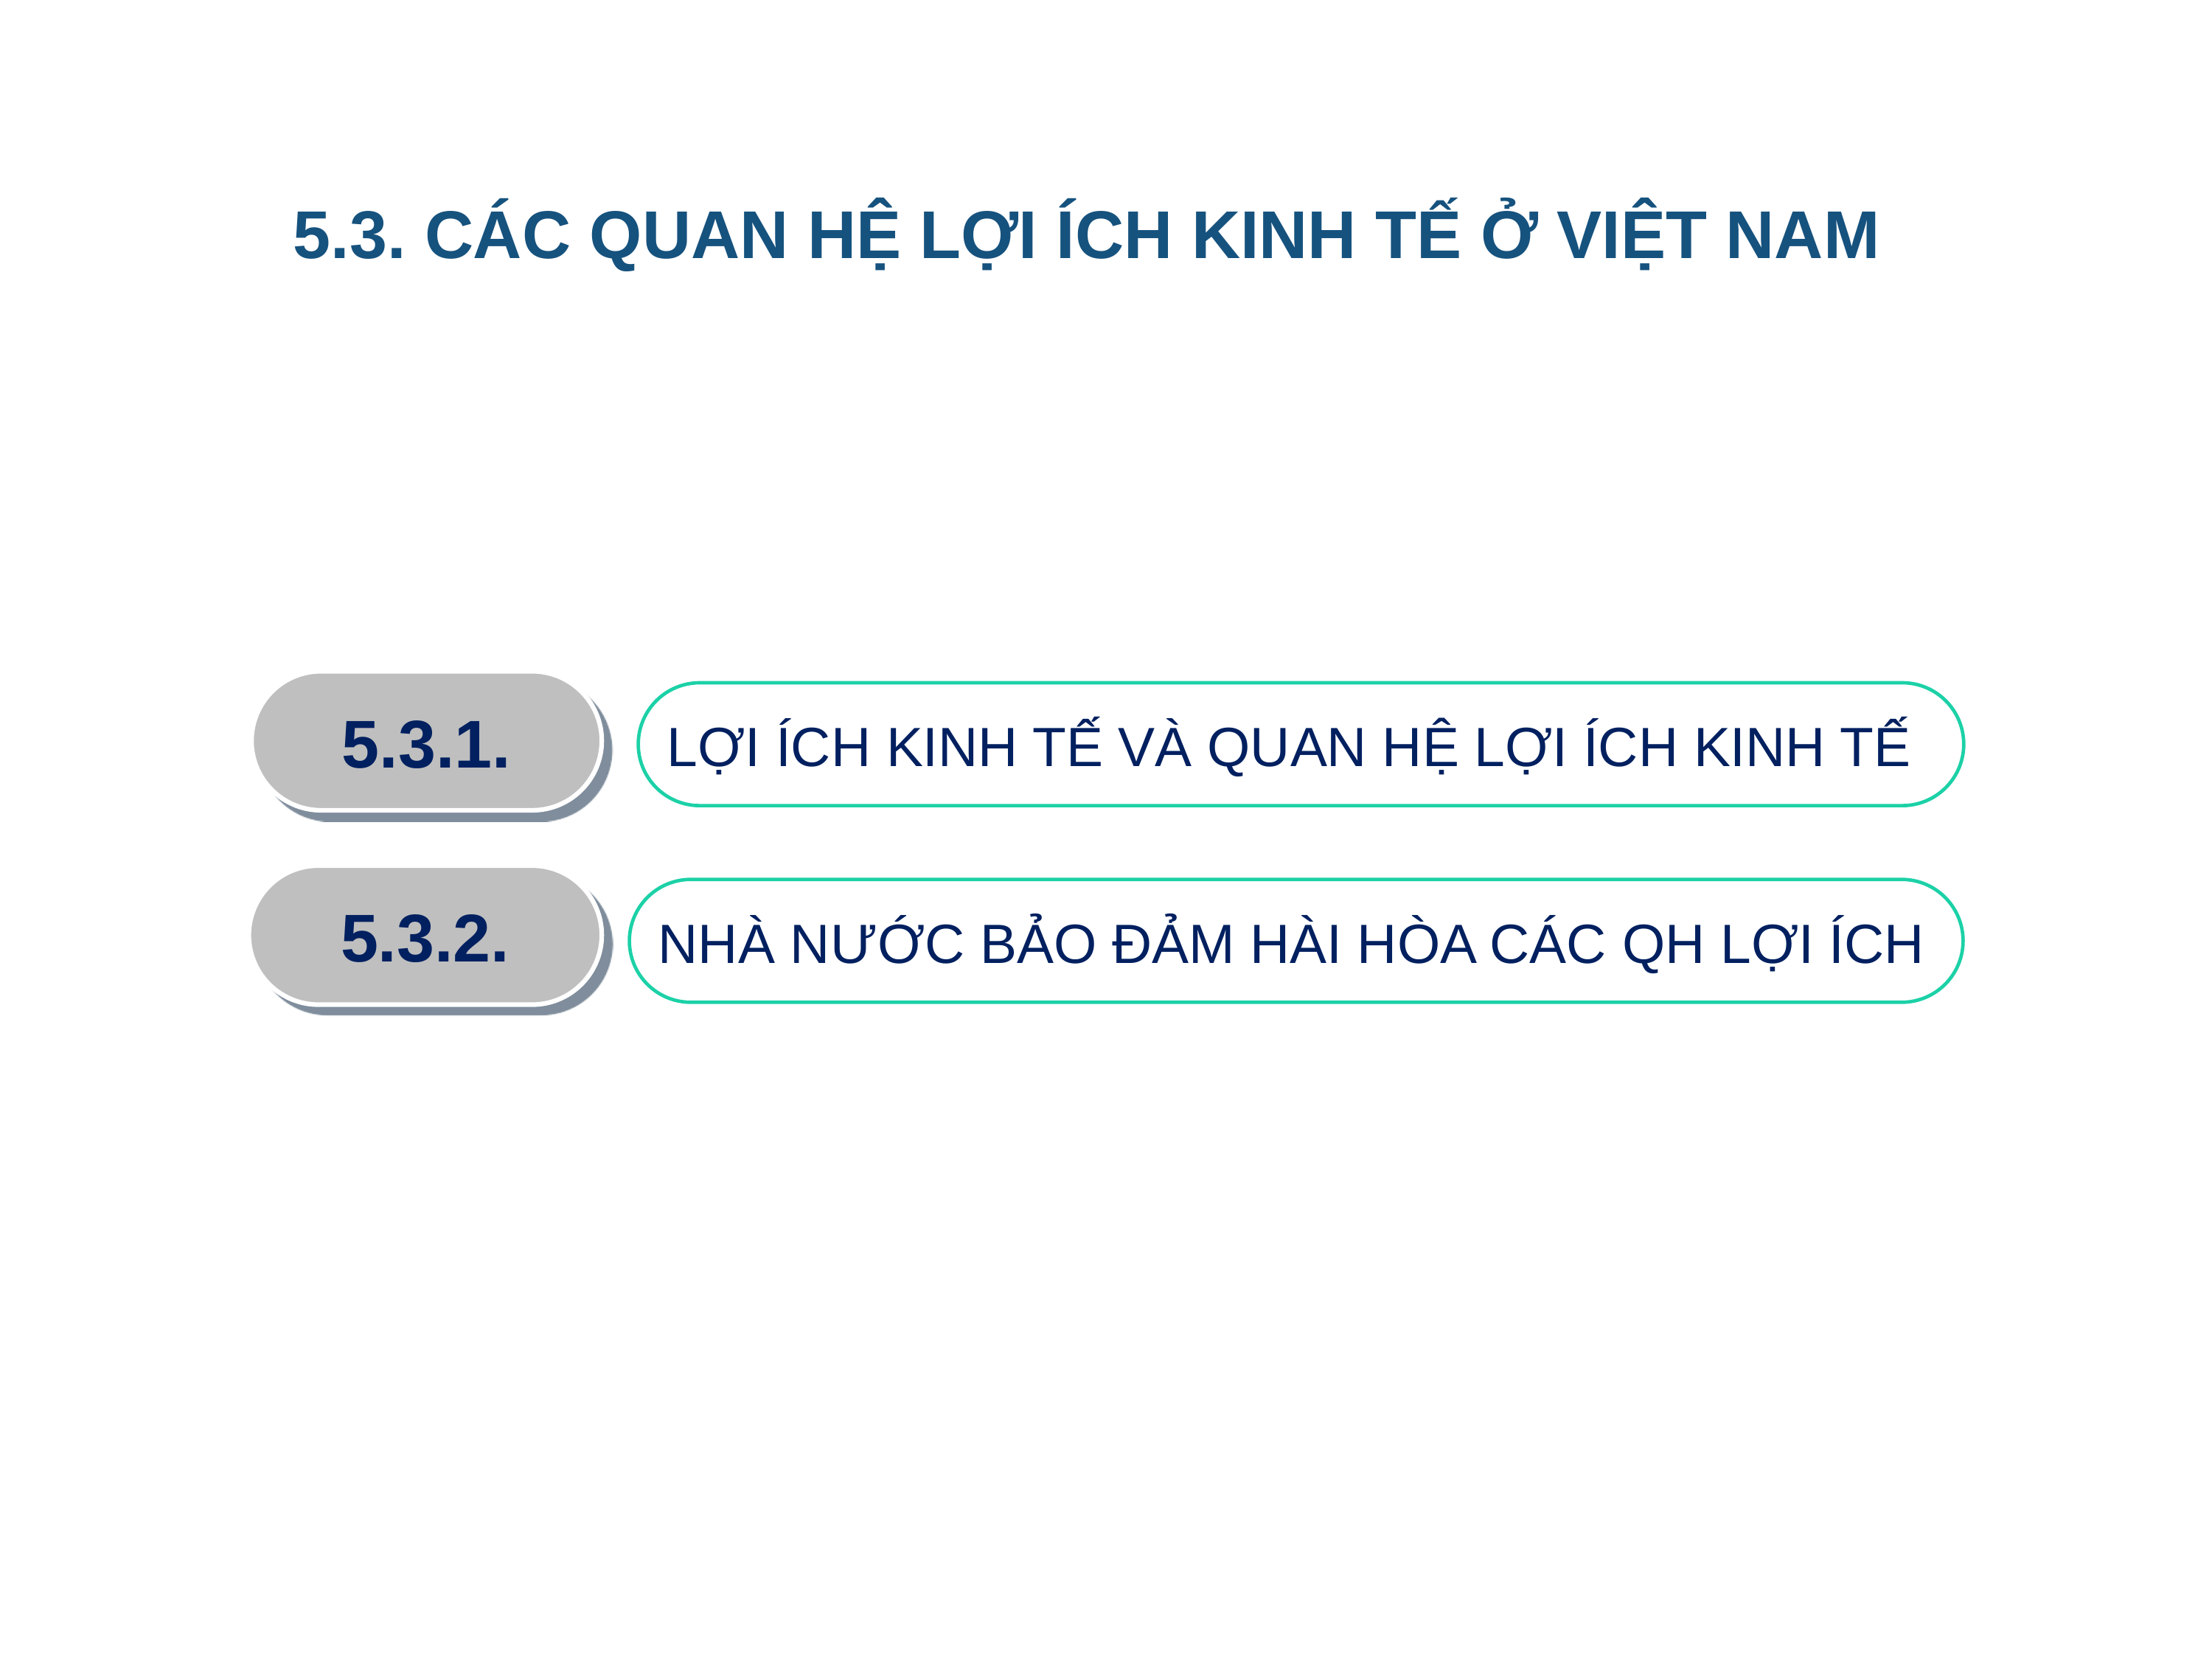

# 5.3. CÁC QUAN HỆ LỢI ÍCH KINH TẾ Ở VIỆT NAM
5.3.1.
LỢI ÍCH KINH TẾ VÀ QUAN HỆ LỢI ÍCH KINH TẾ
5.3.2.
NHÀ NƯỚC BẢO ĐẢM HÀI HÒA CÁC QH LỢI ÍCH